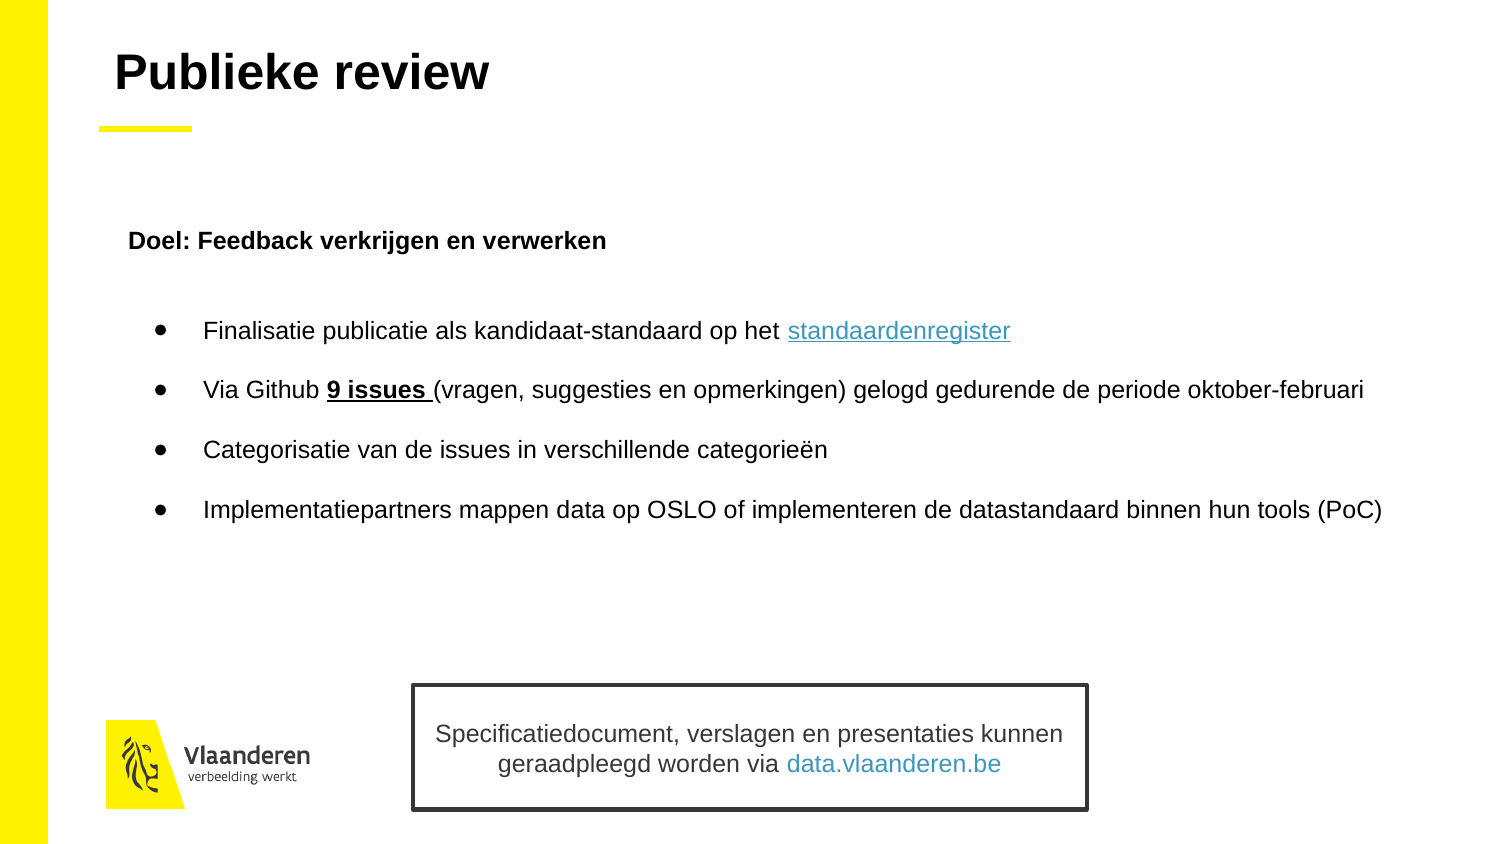

Publieke review
Doel: Feedback verkrijgen en verwerken

Finalisatie publicatie als kandidaat-standaard op het standaardenregister
Via Github 9 issues (vragen, suggesties en opmerkingen) gelogd gedurende de periode oktober-februari

Categorisatie van de issues in verschillende categorieën
Implementatiepartners mappen data op OSLO of implementeren de datastandaard binnen hun tools (PoC)

Specificatiedocument, verslagen en presentaties kunnen geraadpleegd worden via data.vlaanderen.be